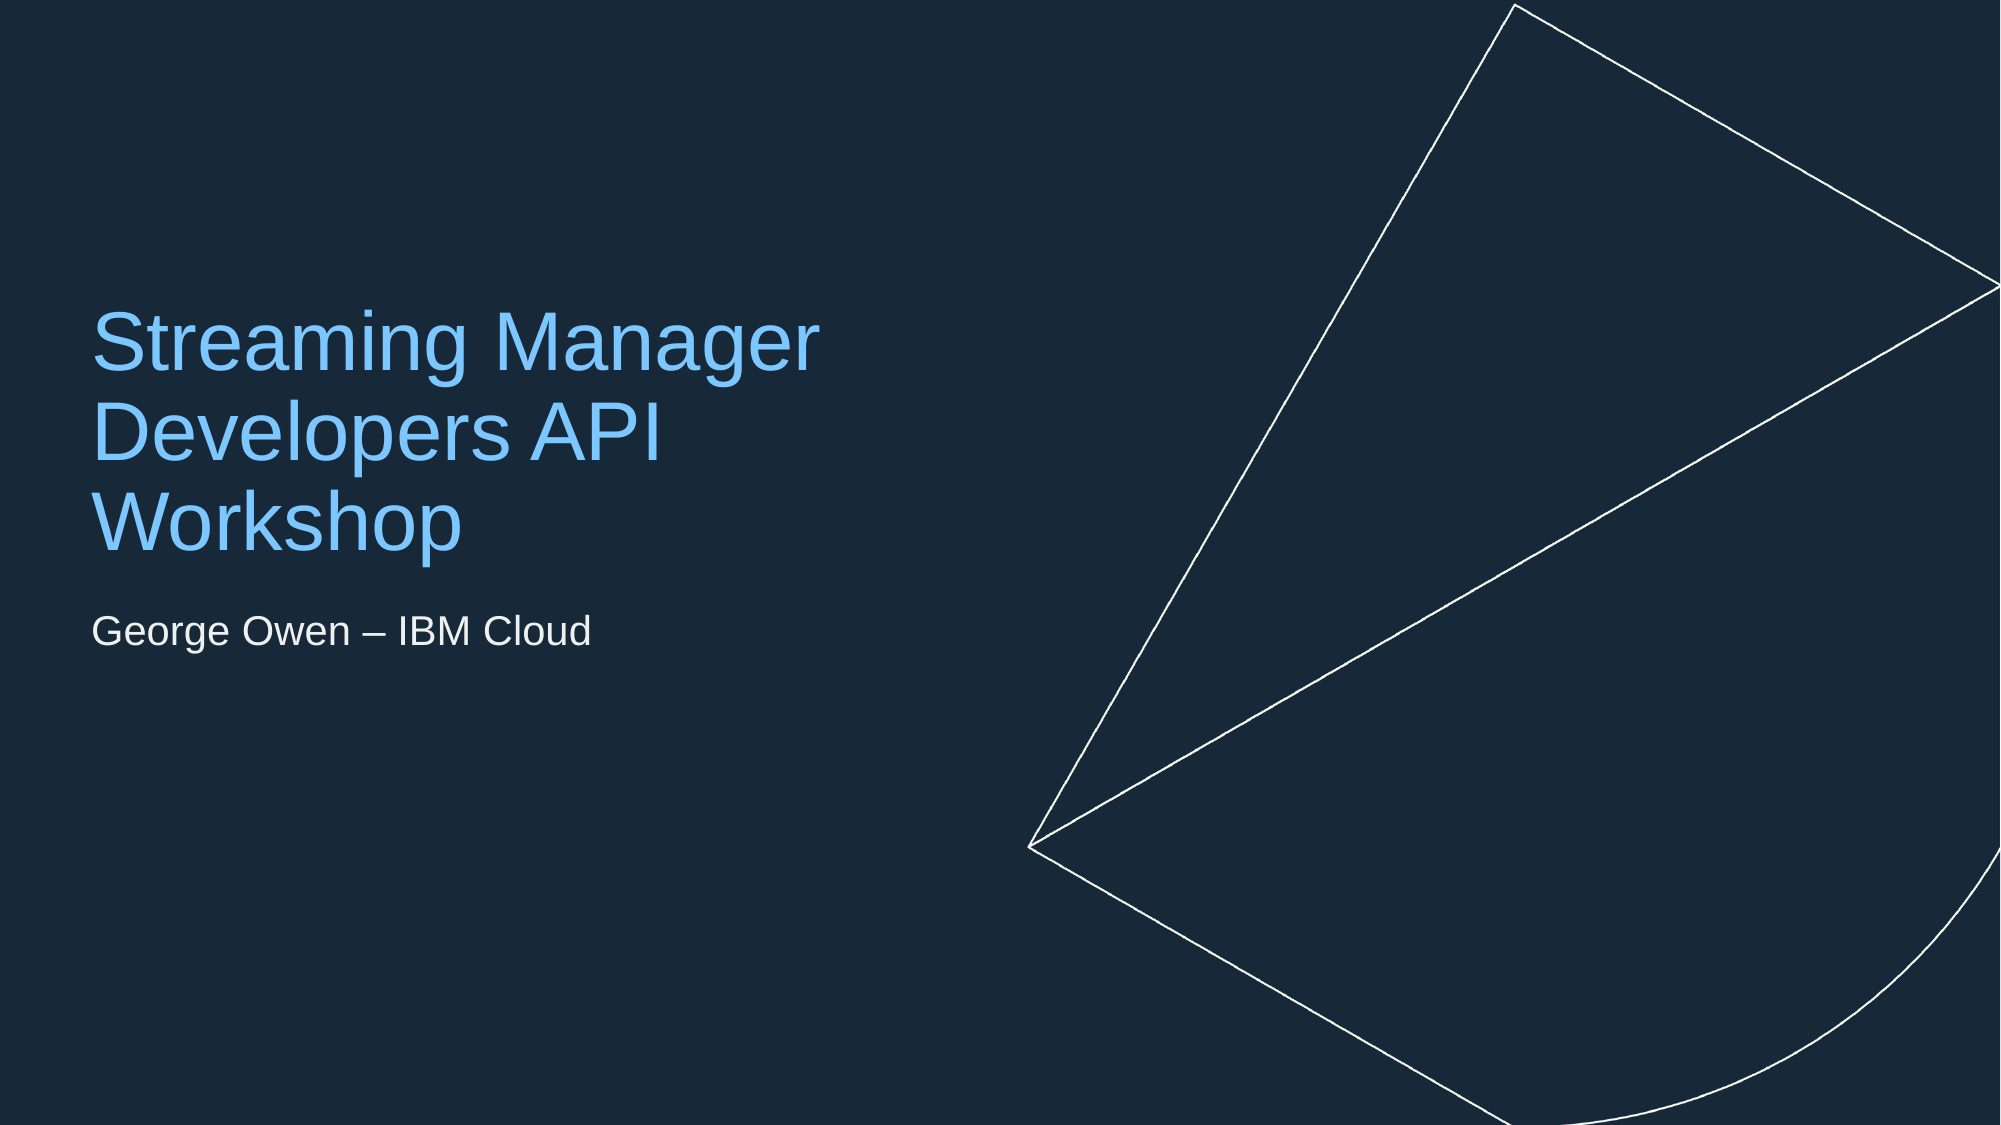

# Streaming Manager Developers API Workshop
George Owen – IBM Cloud